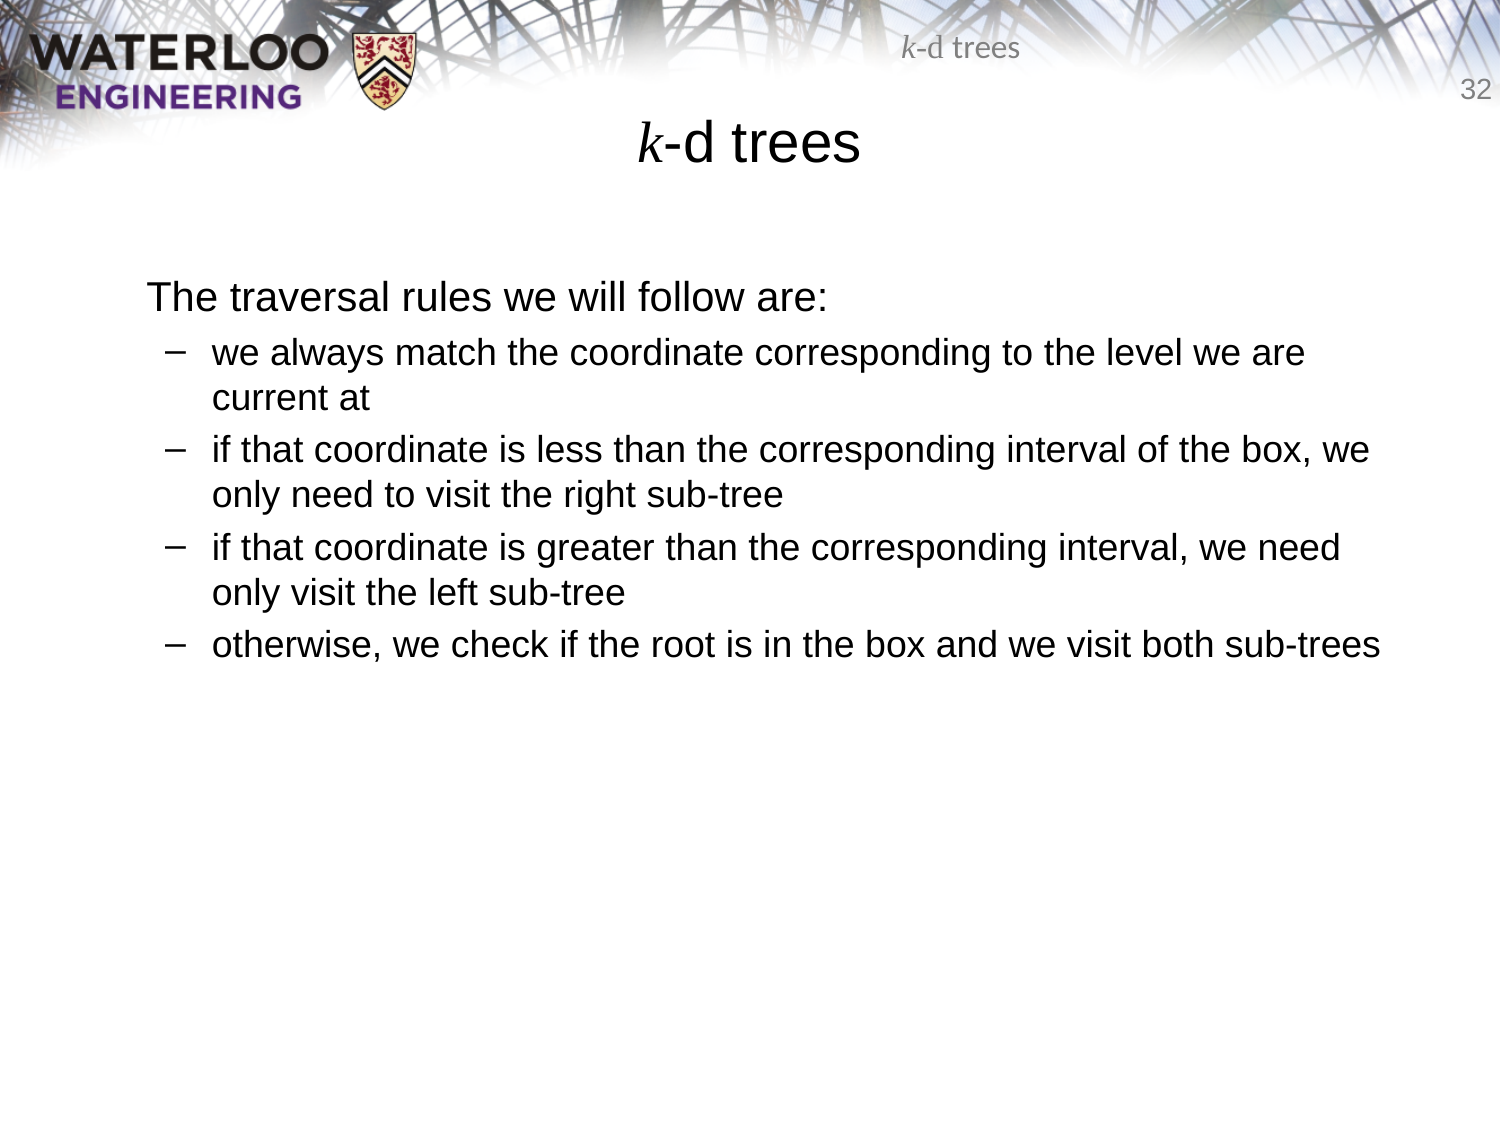

# k-d trees
	The traversal rules we will follow are:
we always match the coordinate corresponding to the level we are current at
if that coordinate is less than the corresponding interval of the box, we only need to visit the right sub-tree
if that coordinate is greater than the corresponding interval, we need only visit the left sub-tree
otherwise, we check if the root is in the box and we visit both sub-trees